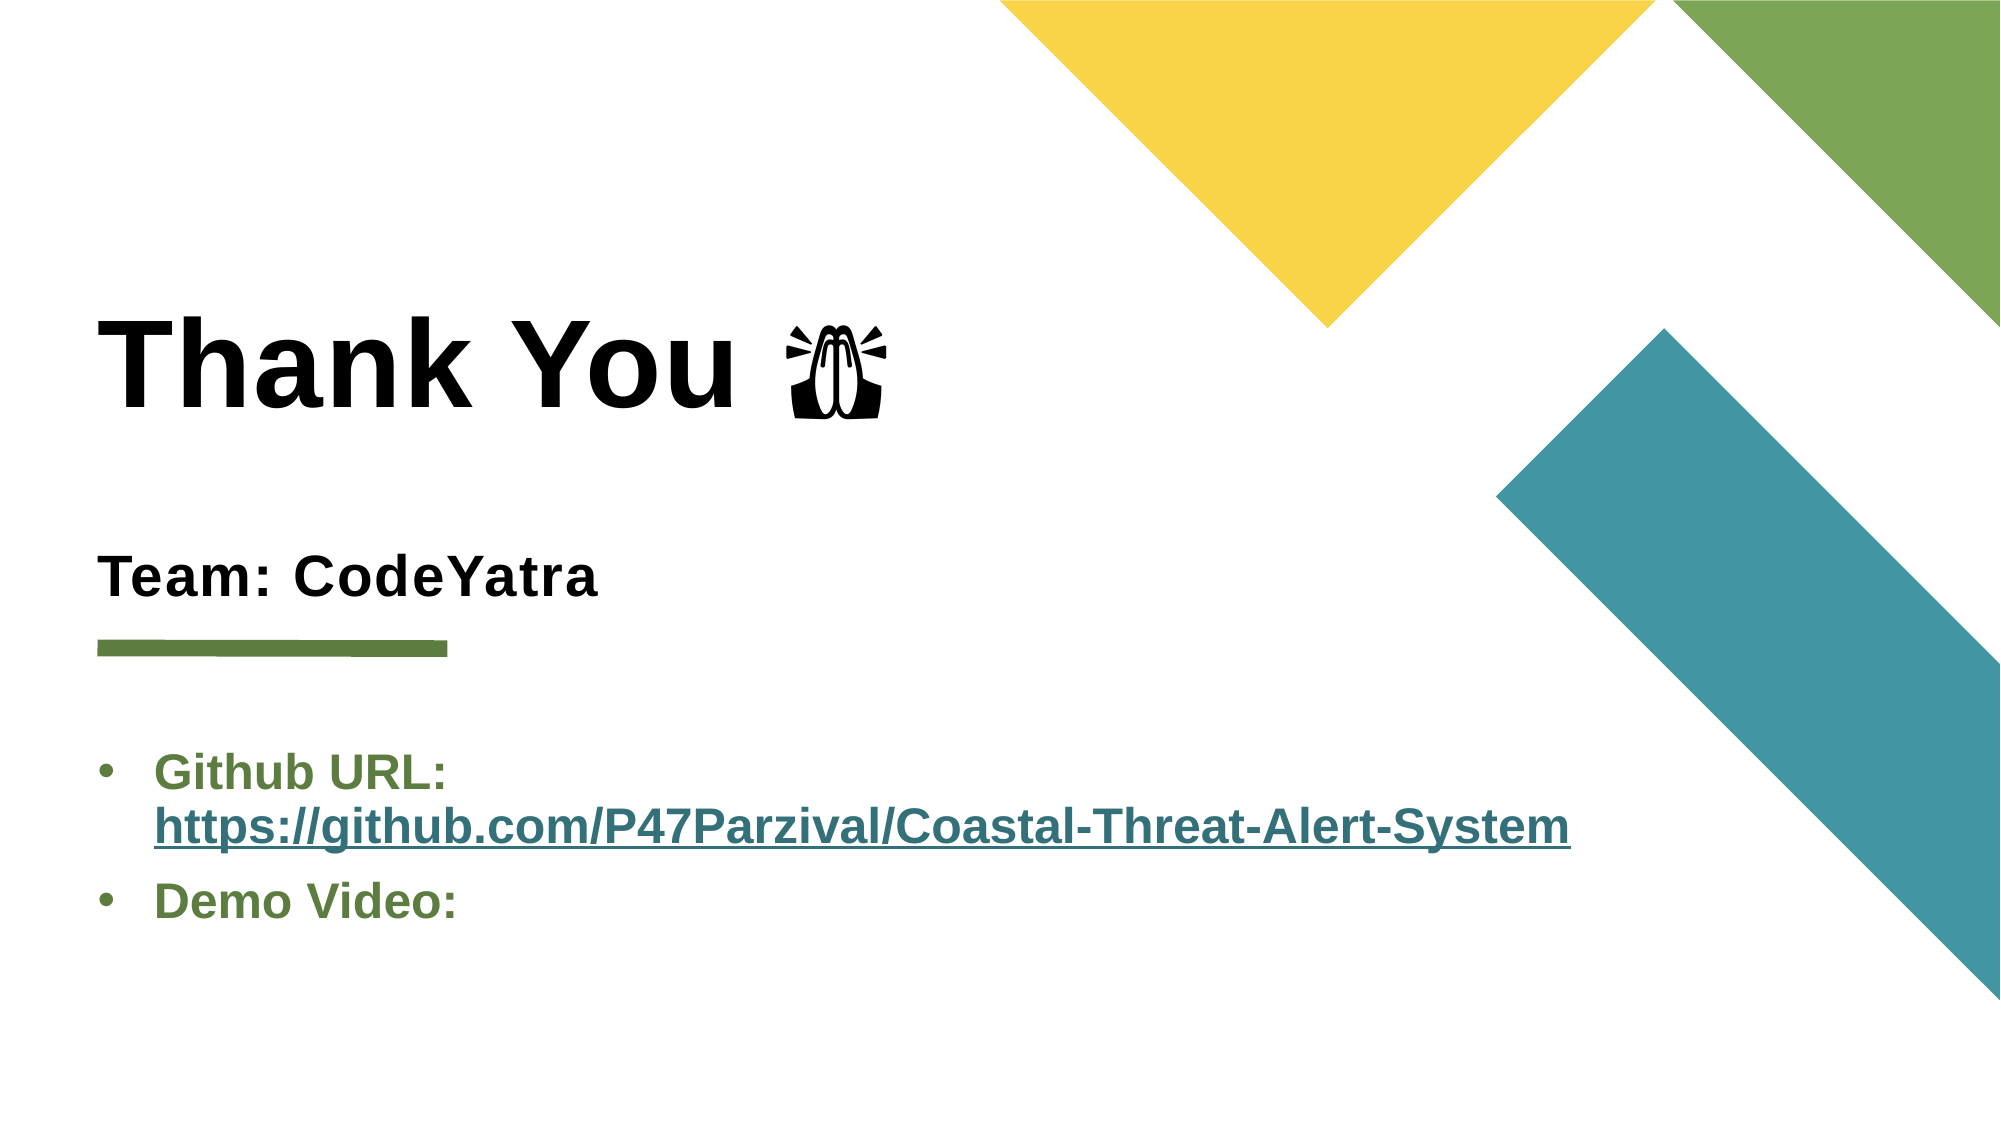

# Thank You 🙏 Team: CodeYatra
Github URL: https://github.com/P47Parzival/Coastal-Threat-Alert-System
Demo Video: